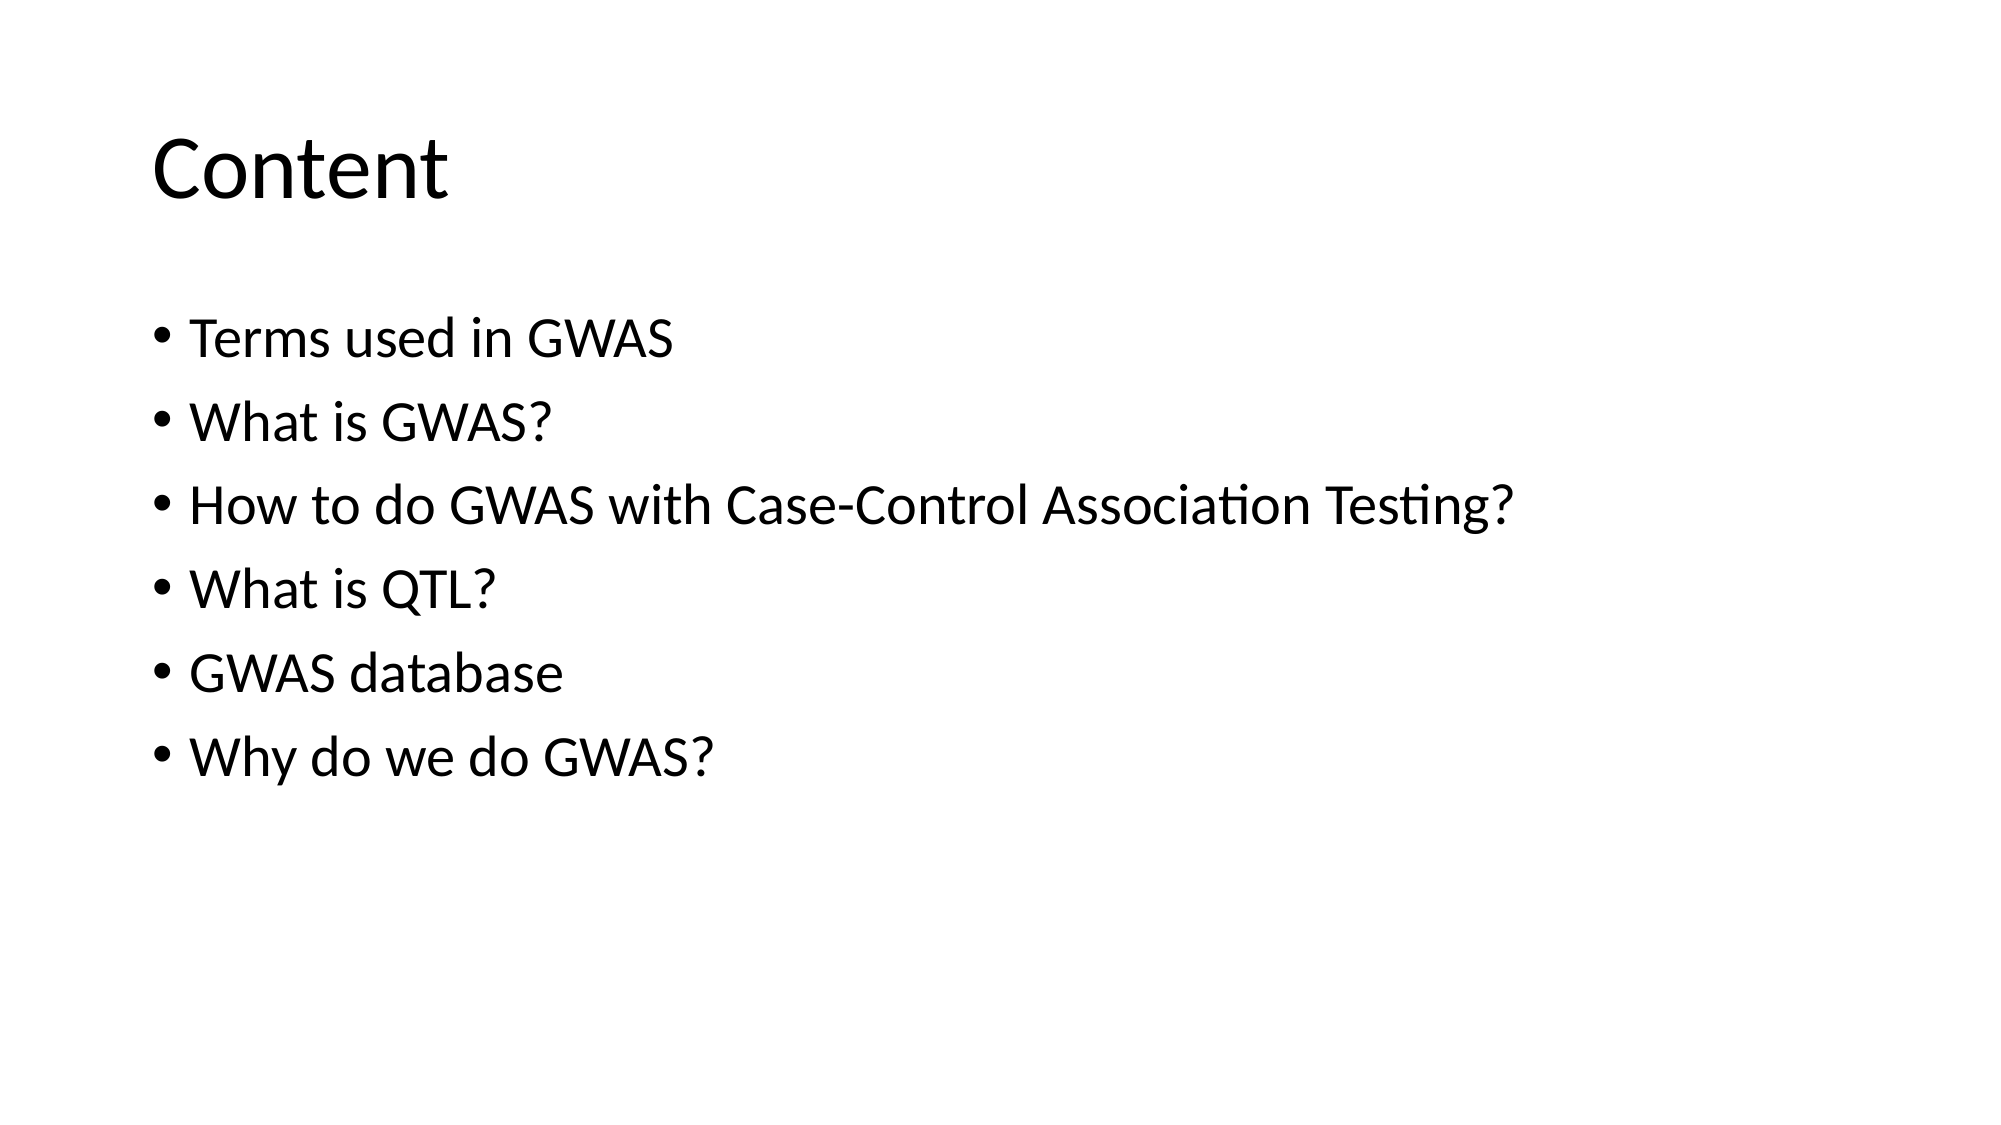

# Content
Terms used in GWAS
What is GWAS?
How to do GWAS with Case-Control Association Testing?
What is QTL?
GWAS database
Why do we do GWAS?